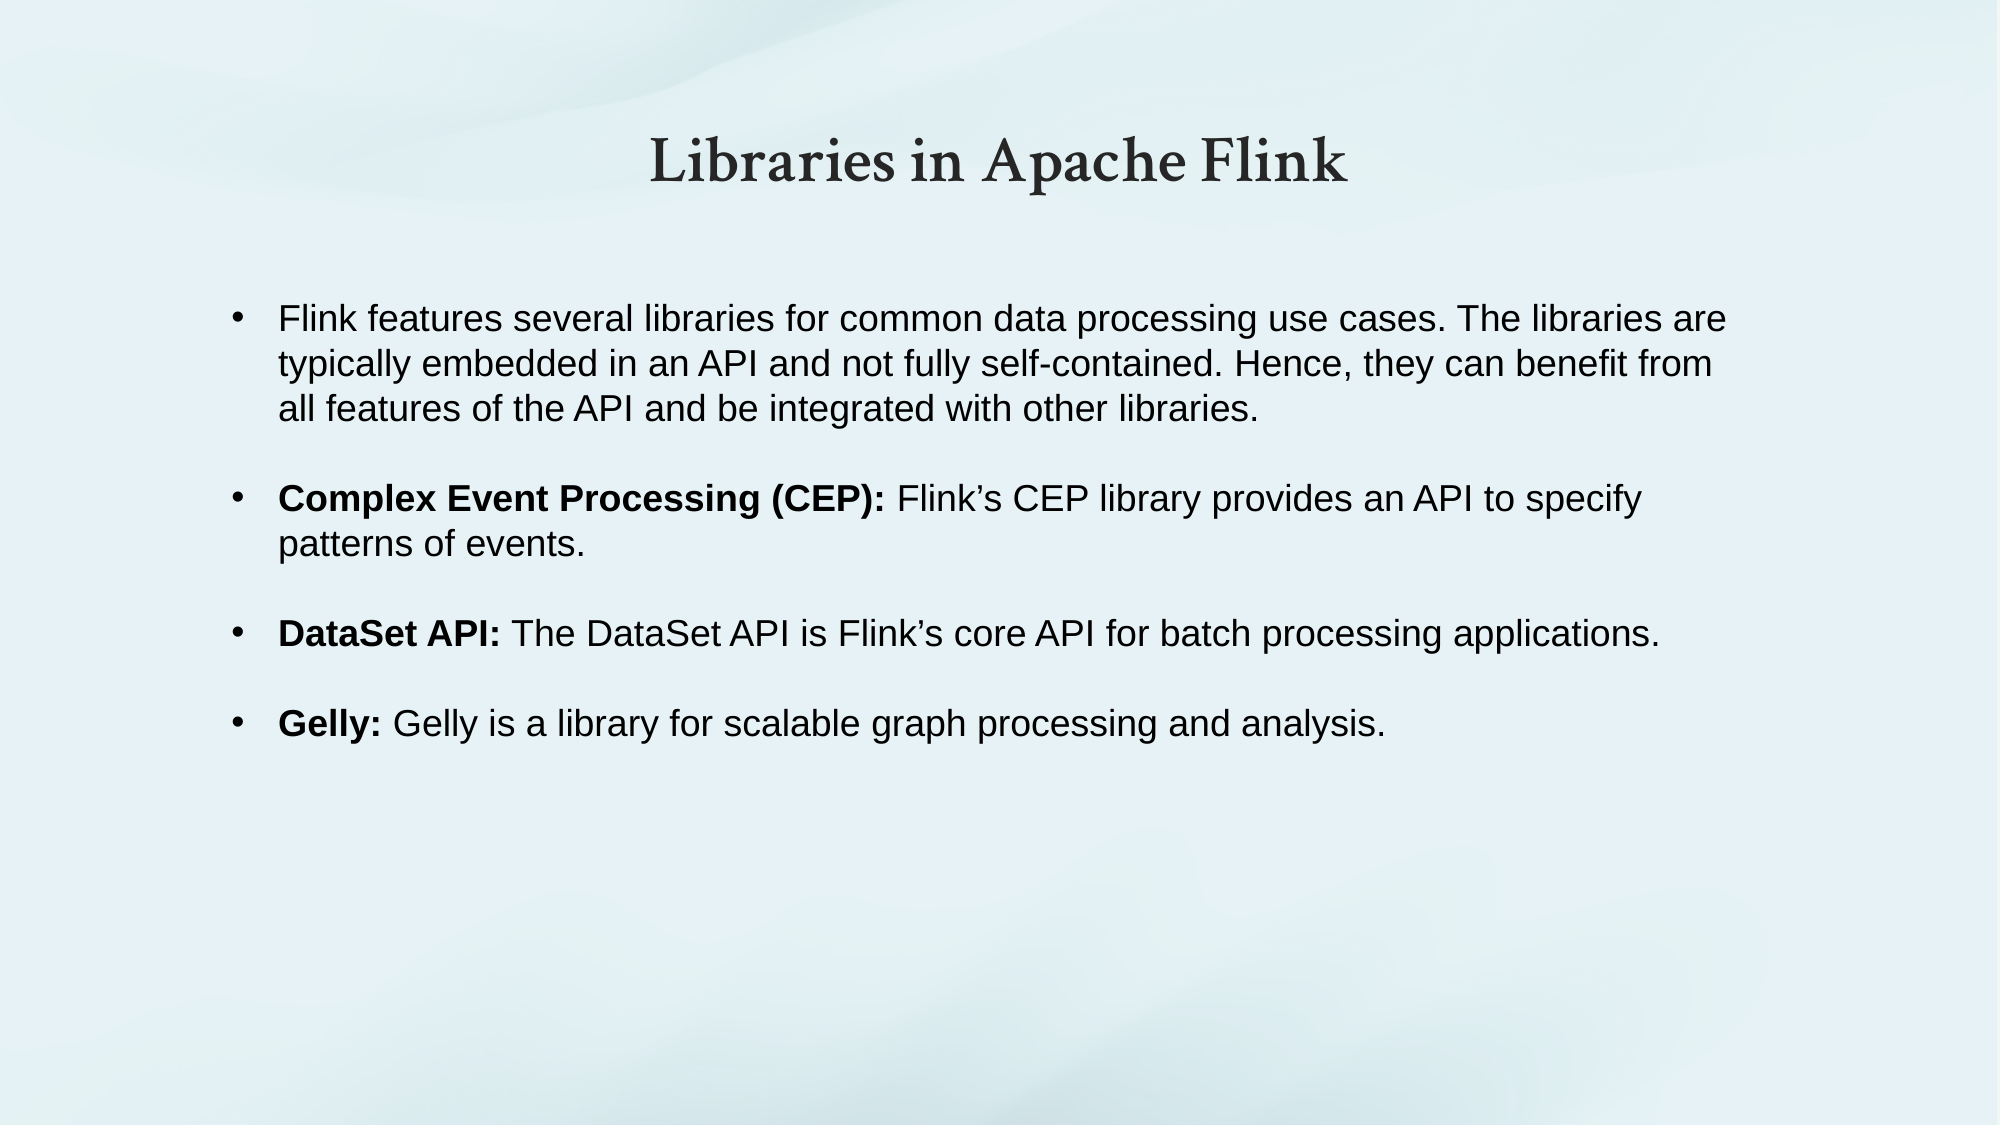

# Libraries in Apache Flink

Flink features several libraries for common data processing use cases. The libraries are typically embedded in an API and not fully self-contained. Hence, they can benefit from all features of the API and be integrated with other libraries.

Complex Event Processing (CEP): Flink’s CEP library provides an API to specify patterns of events.

DataSet API: The DataSet API is Flink’s core API for batch processing applications.

Gelly: Gelly is a library for scalable graph processing and analysis.